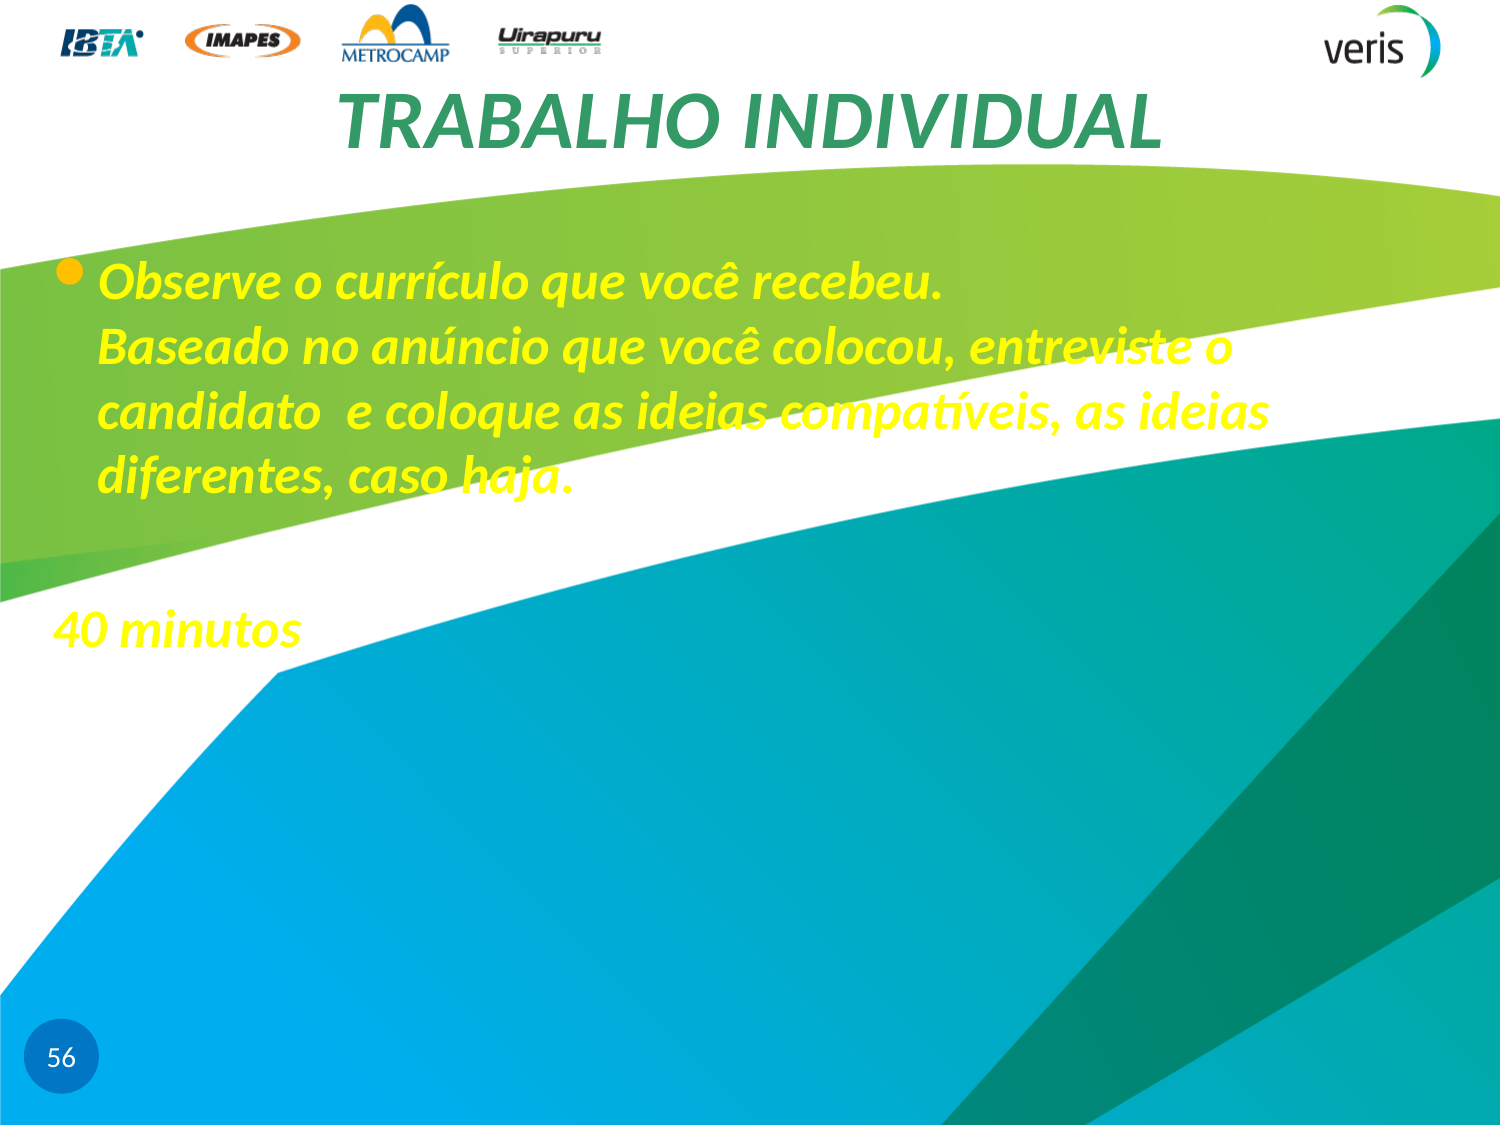

# TRABALHO INDIVIDUAL
Observe o currículo que você recebeu.
Baseado no anúncio que você colocou, entreviste o candidato  e coloque as ideias compatíveis, as ideias diferentes, caso haja.

40 minutos
56